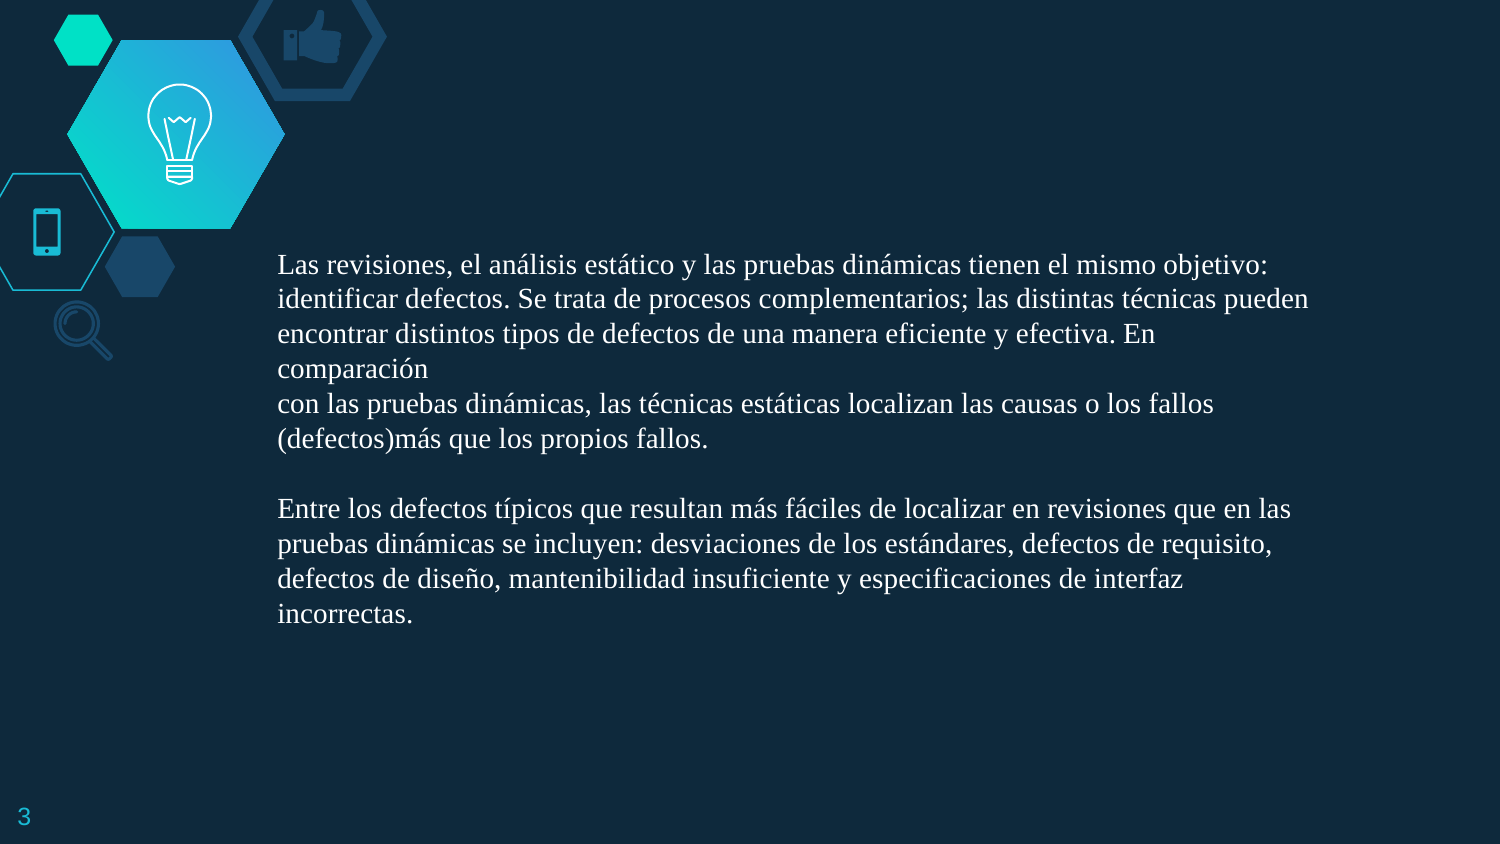

Las revisiones, el análisis estático y las pruebas dinámicas tienen el mismo objetivo:
identificar defectos. Se trata de procesos complementarios; las distintas técnicas pueden encontrar distintos tipos de defectos de una manera eficiente y efectiva. En comparación
con las pruebas dinámicas, las técnicas estáticas localizan las causas o los fallos (defectos)más que los propios fallos.

Entre los defectos típicos que resultan más fáciles de localizar en revisiones que en las
pruebas dinámicas se incluyen: desviaciones de los estándares, defectos de requisito,
defectos de diseño, mantenibilidad insuficiente y especificaciones de interfaz incorrectas.
3